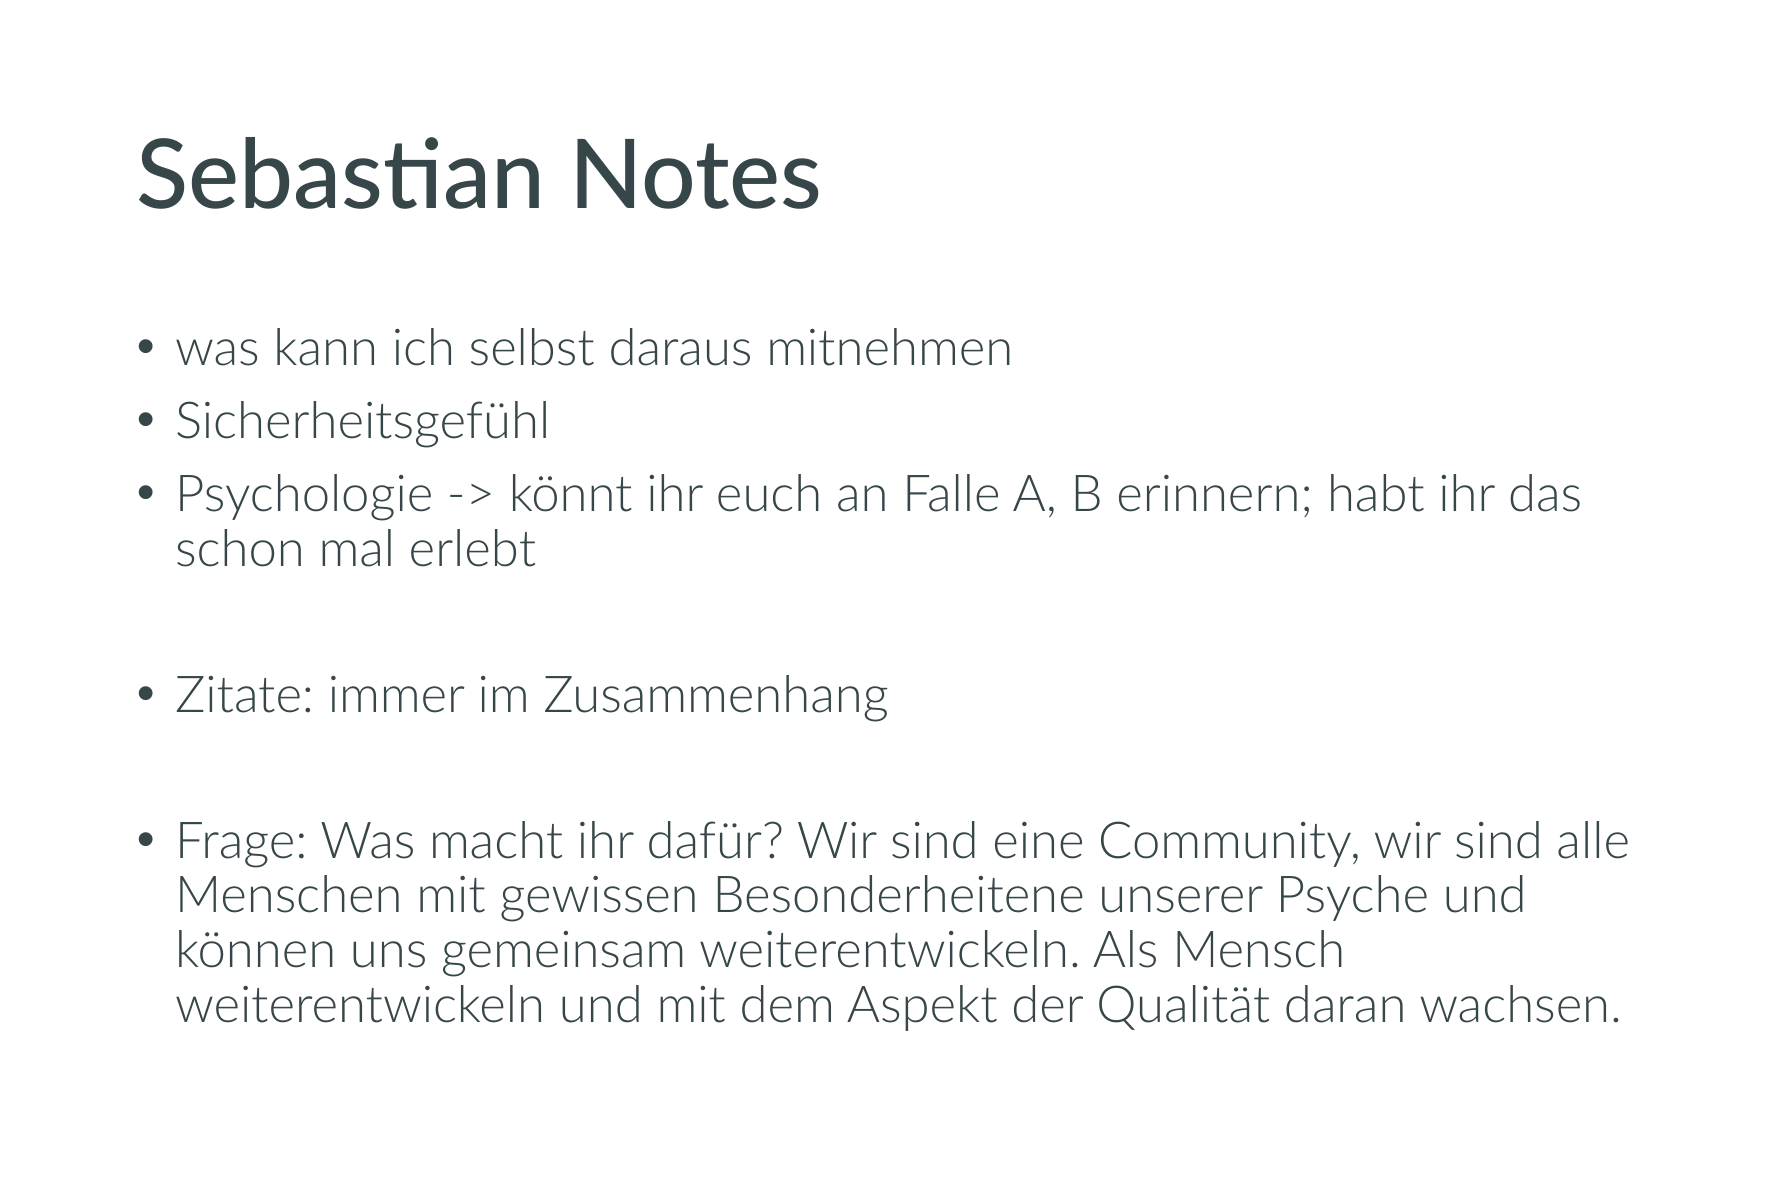

# Sebastian Notes
was kann ich selbst daraus mitnehmen
Sicherheitsgefühl
Psychologie -> könnt ihr euch an Falle A, B erinnern; habt ihr das schon mal erlebt

Zitate: immer im Zusammenhang

Frage: Was macht ihr dafür? Wir sind eine Community, wir sind alle Menschen mit gewissen Besonderheitene unserer Psyche und können uns gemeinsam weiterentwickeln. Als Mensch weiterentwickeln und mit dem Aspekt der Qualität daran wachsen.